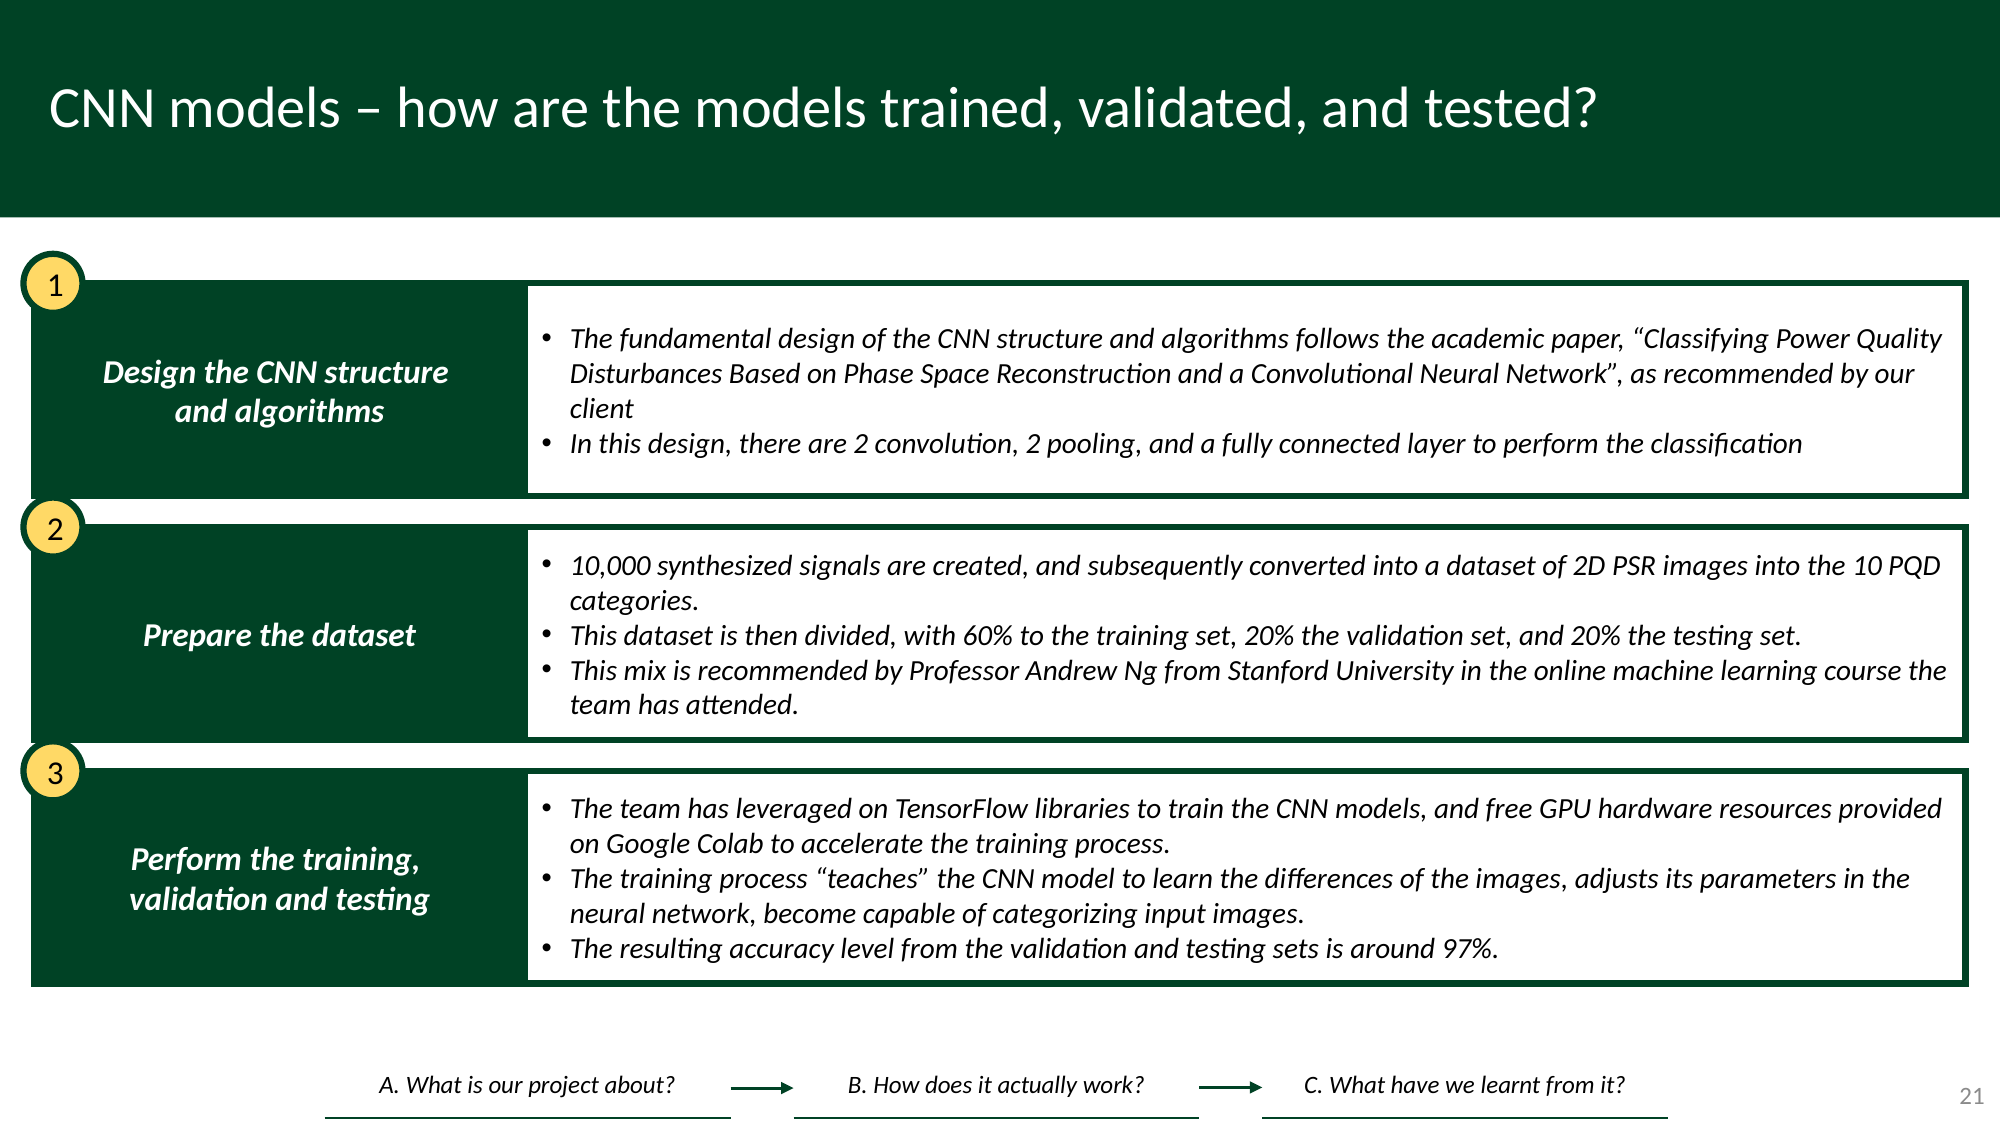

# CNN models – how are the models trained, validated, and tested?
1
Design the CNN structure
and algorithms
The fundamental design of the CNN structure and algorithms follows the academic paper, “Classifying Power Quality Disturbances Based on Phase Space Reconstruction and a Convolutional Neural Network”, as recommended by our client
In this design, there are 2 convolution, 2 pooling, and a fully connected layer to perform the classification
2
Prepare the dataset
10,000 synthesized signals are created, and subsequently converted into a dataset of 2D PSR images into the 10 PQD categories.
This dataset is then divided, with 60% to the training set, 20% the validation set, and 20% the testing set.
This mix is recommended by Professor Andrew Ng from Stanford University in the online machine learning course the team has attended.
3
Perform the training,
validation and testing
The team has leveraged on TensorFlow libraries to train the CNN models, and free GPU hardware resources provided on Google Colab to accelerate the training process.
The training process “teaches” the CNN model to learn the differences of the images, adjusts its parameters in the neural network, become capable of categorizing input images.
The resulting accuracy level from the validation and testing sets is around 97%.
21